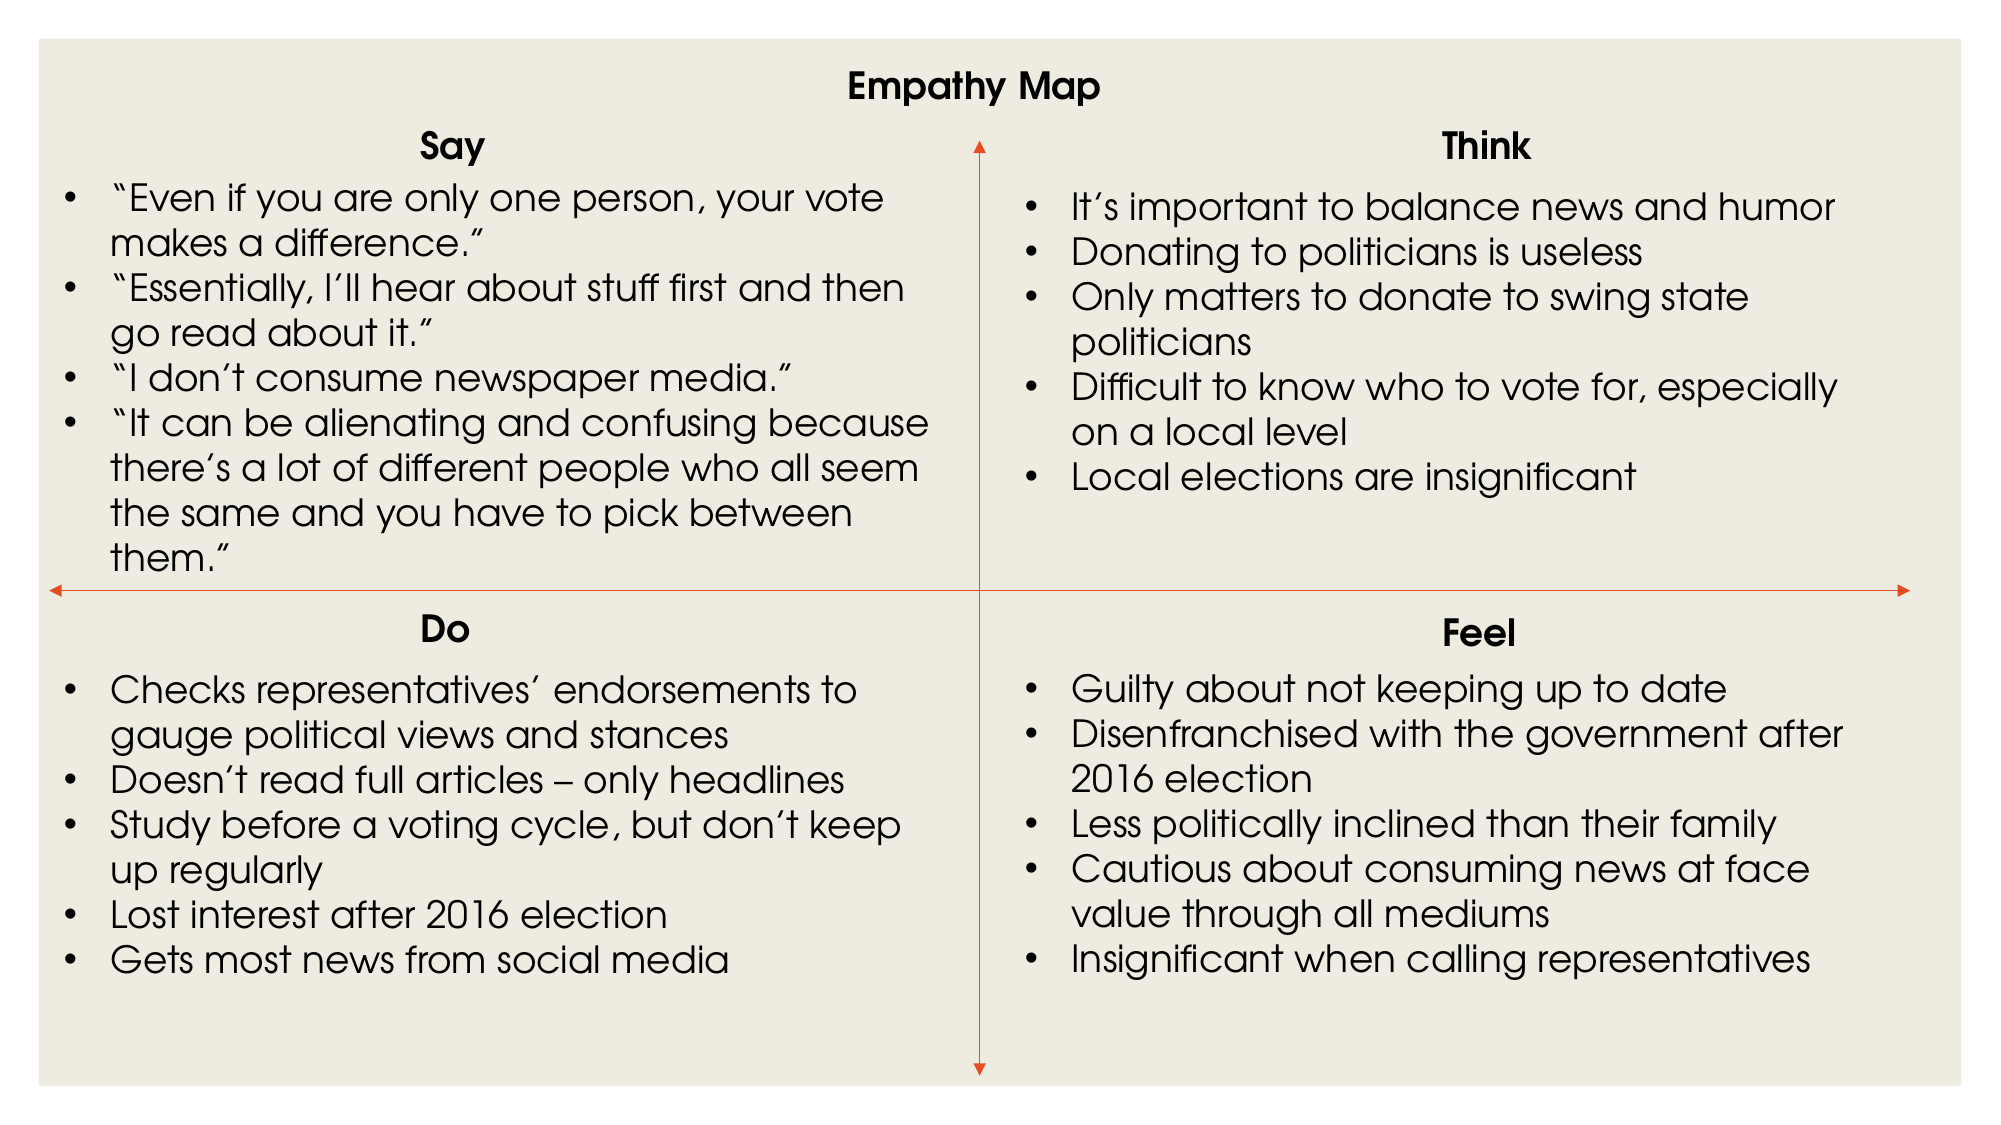

Empathy Map
Say
Think
“Even if you are only one person, your vote makes a difference.”
“Essentially, I’ll hear about stuff first and then go read about it.”
“I don’t consume newspaper media.”
“It can be alienating and confusing because there’s a lot of different people who all seem the same and you have to pick between them.”
It’s important to balance news and humor
Donating to politicians is useless
Only matters to donate to swing state politicians
Difficult to know who to vote for, especially on a local level
Local elections are insignificant

Do
Feel
Guilty about not keeping up to date
Disenfranchised with the government after 2016 election
Less politically inclined than their family
Cautious about consuming news at face value through all mediums
Insignificant when calling representatives

Checks representatives’ endorsements to gauge political views and stances
Doesn’t read full articles – only headlines
Study before a voting cycle, but don’t keep up regularly
Lost interest after 2016 election
Gets most news from social media